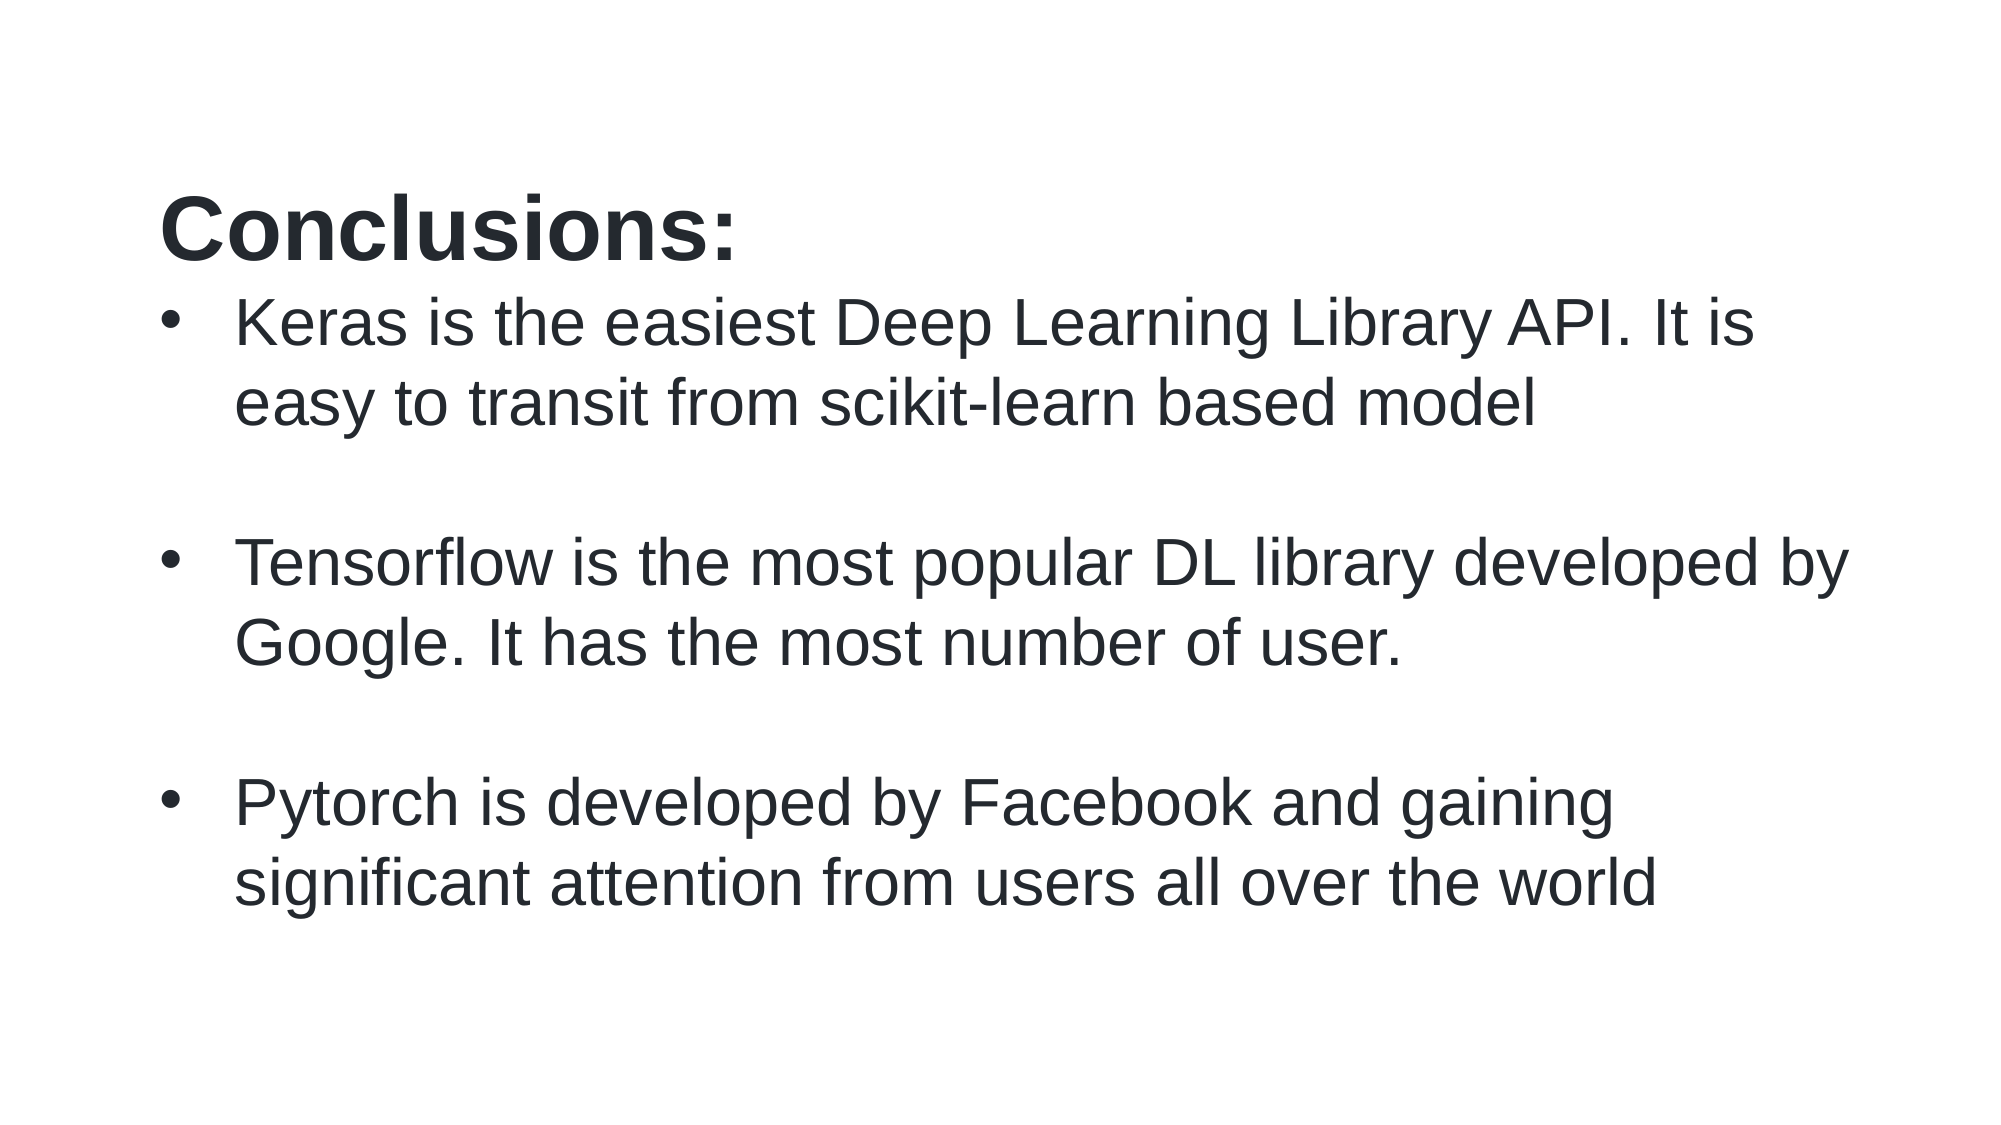

Conclusions:
Keras is the easiest Deep Learning Library API. It is easy to transit from scikit-learn based model

Tensorflow is the most popular DL library developed by Google. It has the most number of user.

Pytorch is developed by Facebook and gaining significant attention from users all over the world